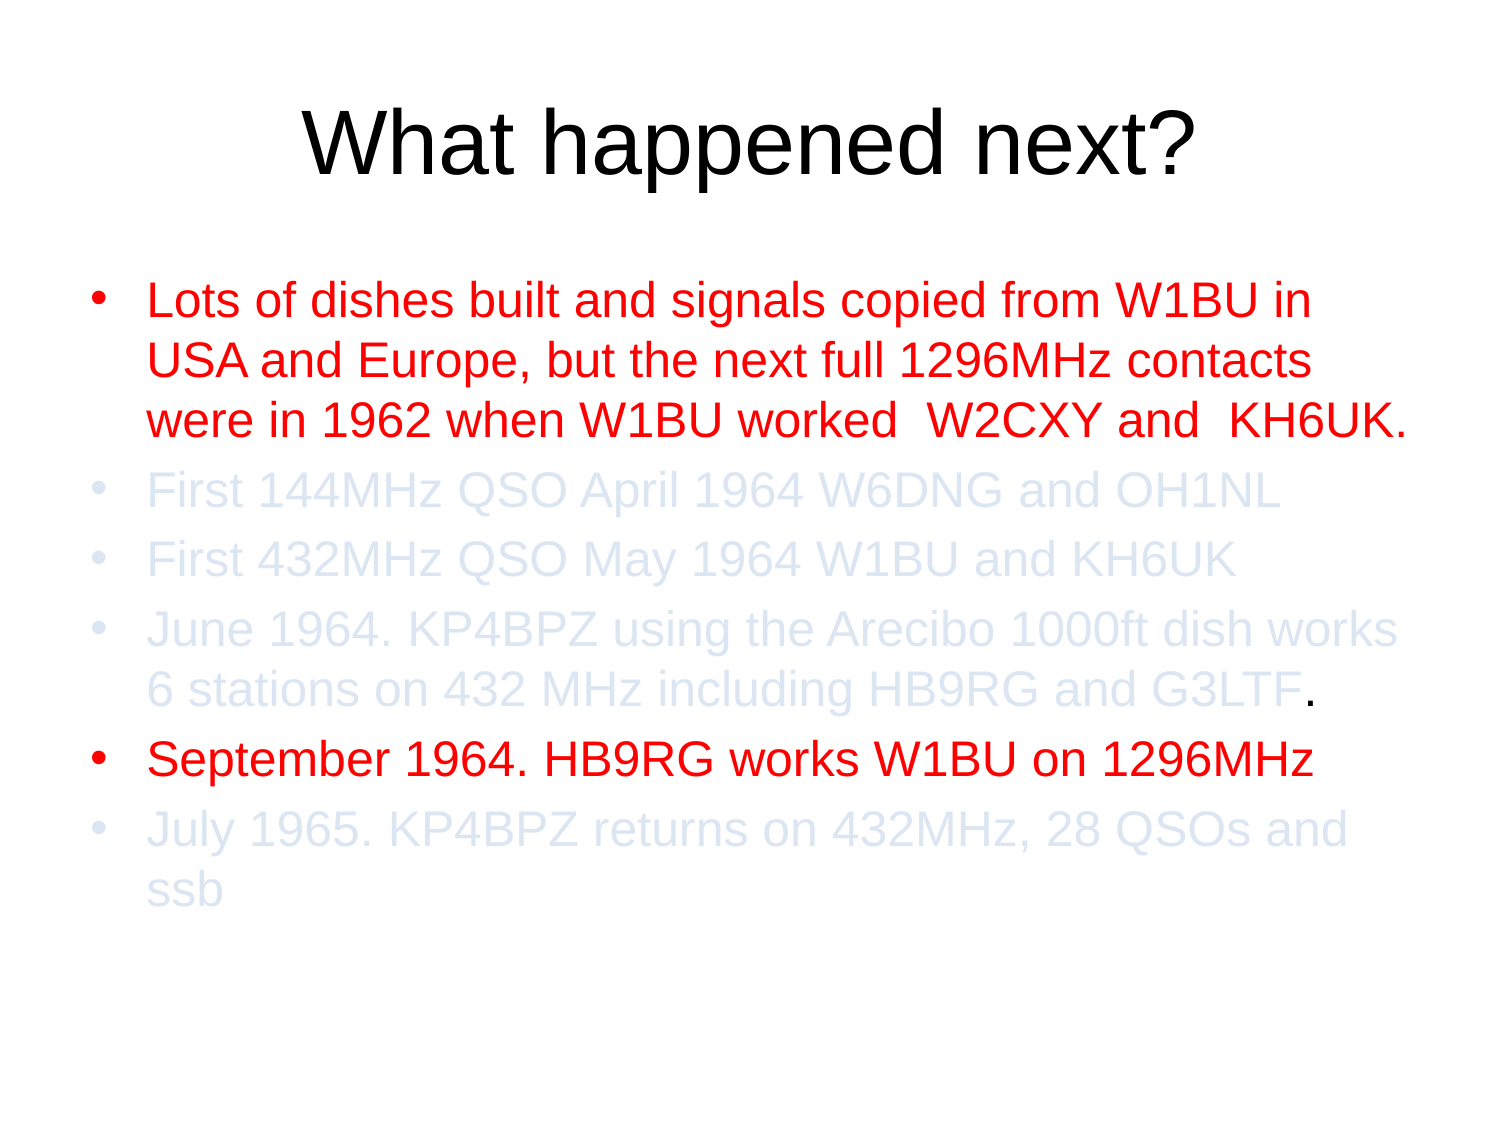

# What happened next?
Lots of dishes built and signals copied from W1BU in USA and Europe, but the next full 1296MHz contacts were in 1962 when W1BU worked  W2CXY and  KH6UK.
First 144MHz QSO April 1964 W6DNG and OH1NL
First 432MHz QSO May 1964 W1BU and KH6UK
June 1964. KP4BPZ using the Arecibo 1000ft dish works 6 stations on 432 MHz including HB9RG and G3LTF.
September 1964. HB9RG works W1BU on 1296MHz
July 1965. KP4BPZ returns on 432MHz, 28 QSOs and ssb